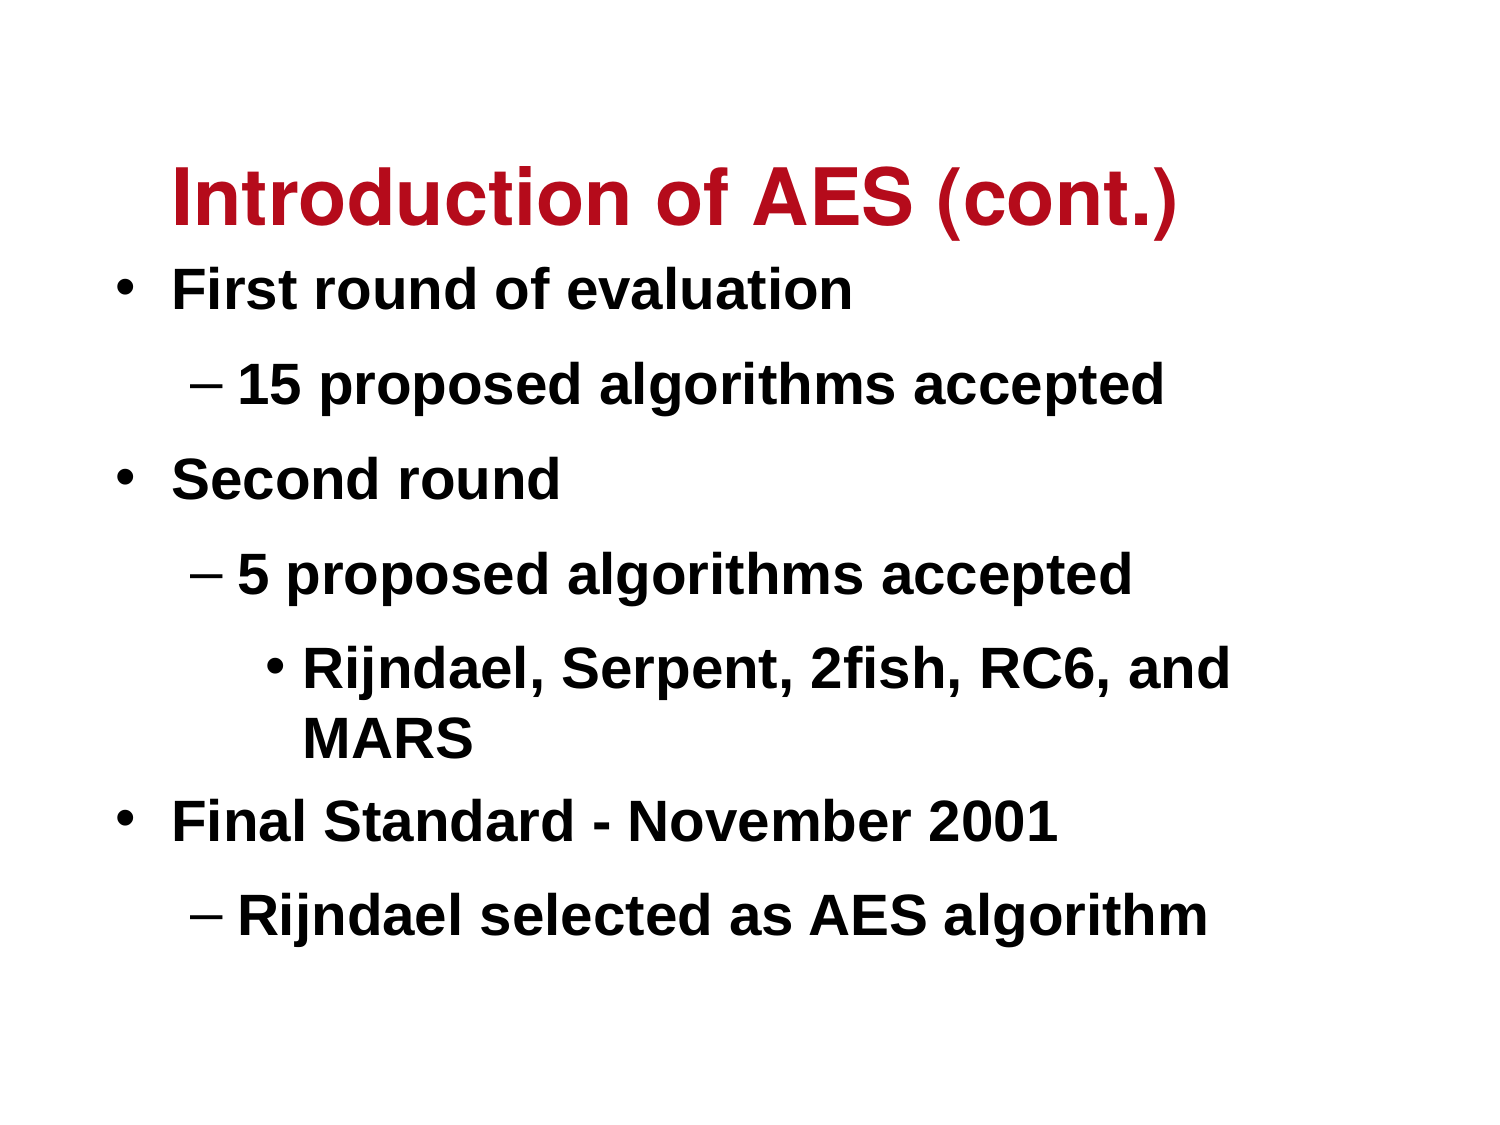

# Introduction of AES (cont.)
First round of evaluation
15 proposed algorithms accepted
Second round
5 proposed algorithms accepted
Rijndael, Serpent, 2fish, RC6, and MARS
Final Standard - November 2001
Rijndael selected as AES algorithm